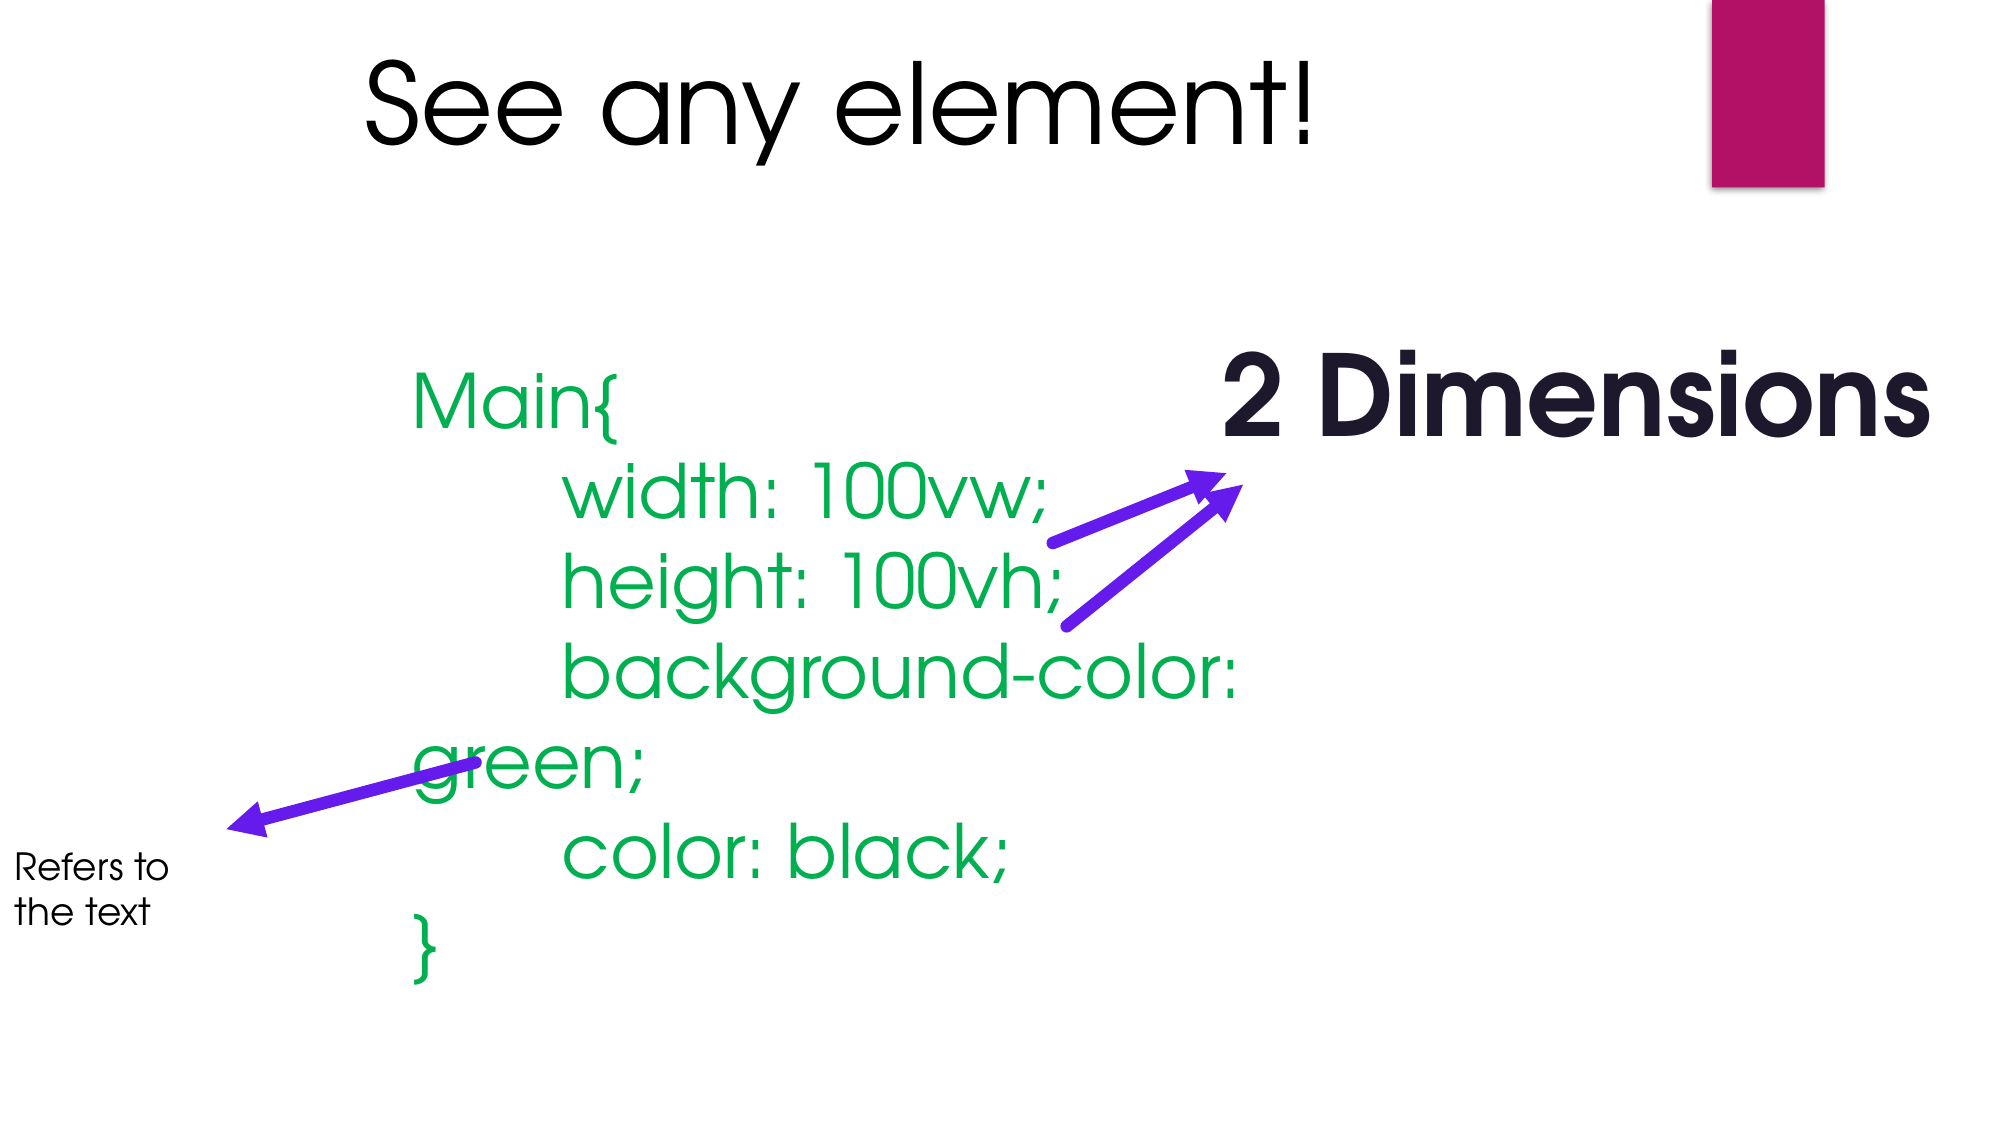

See any element!
2 Dimensions
Main{
	width: 100vw;
	height: 100vh;
	background-color: green;
	color: black;
}
Refers to the text